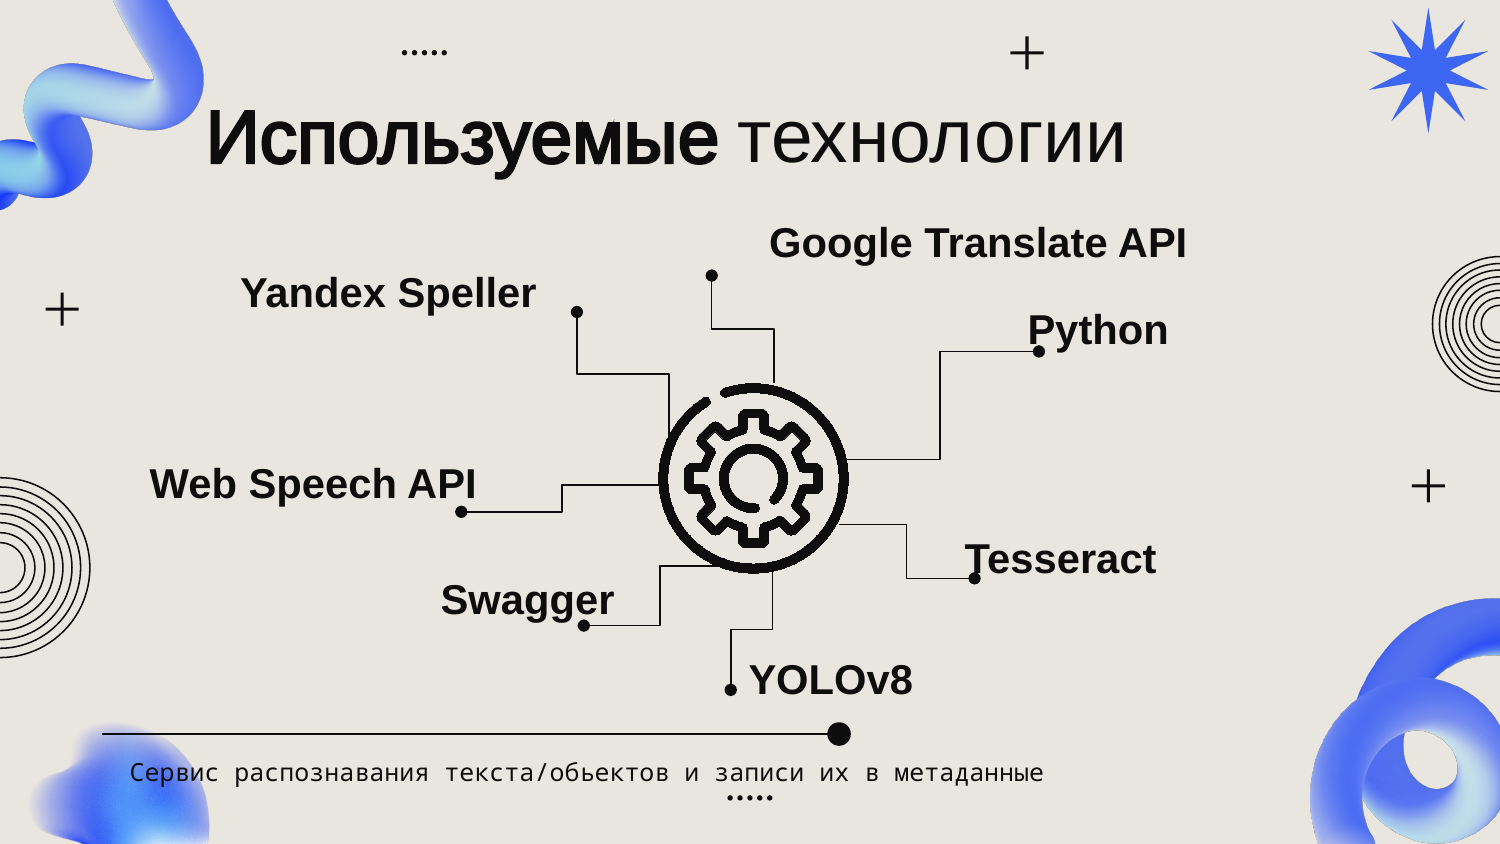

# Используемые технологии
Google Translate API
Yandex Speller
Python

Web Speech API
Tesseract
Swagger
YOLOv8

Сервис распознавания текста/обьектов и записи их в метаданные